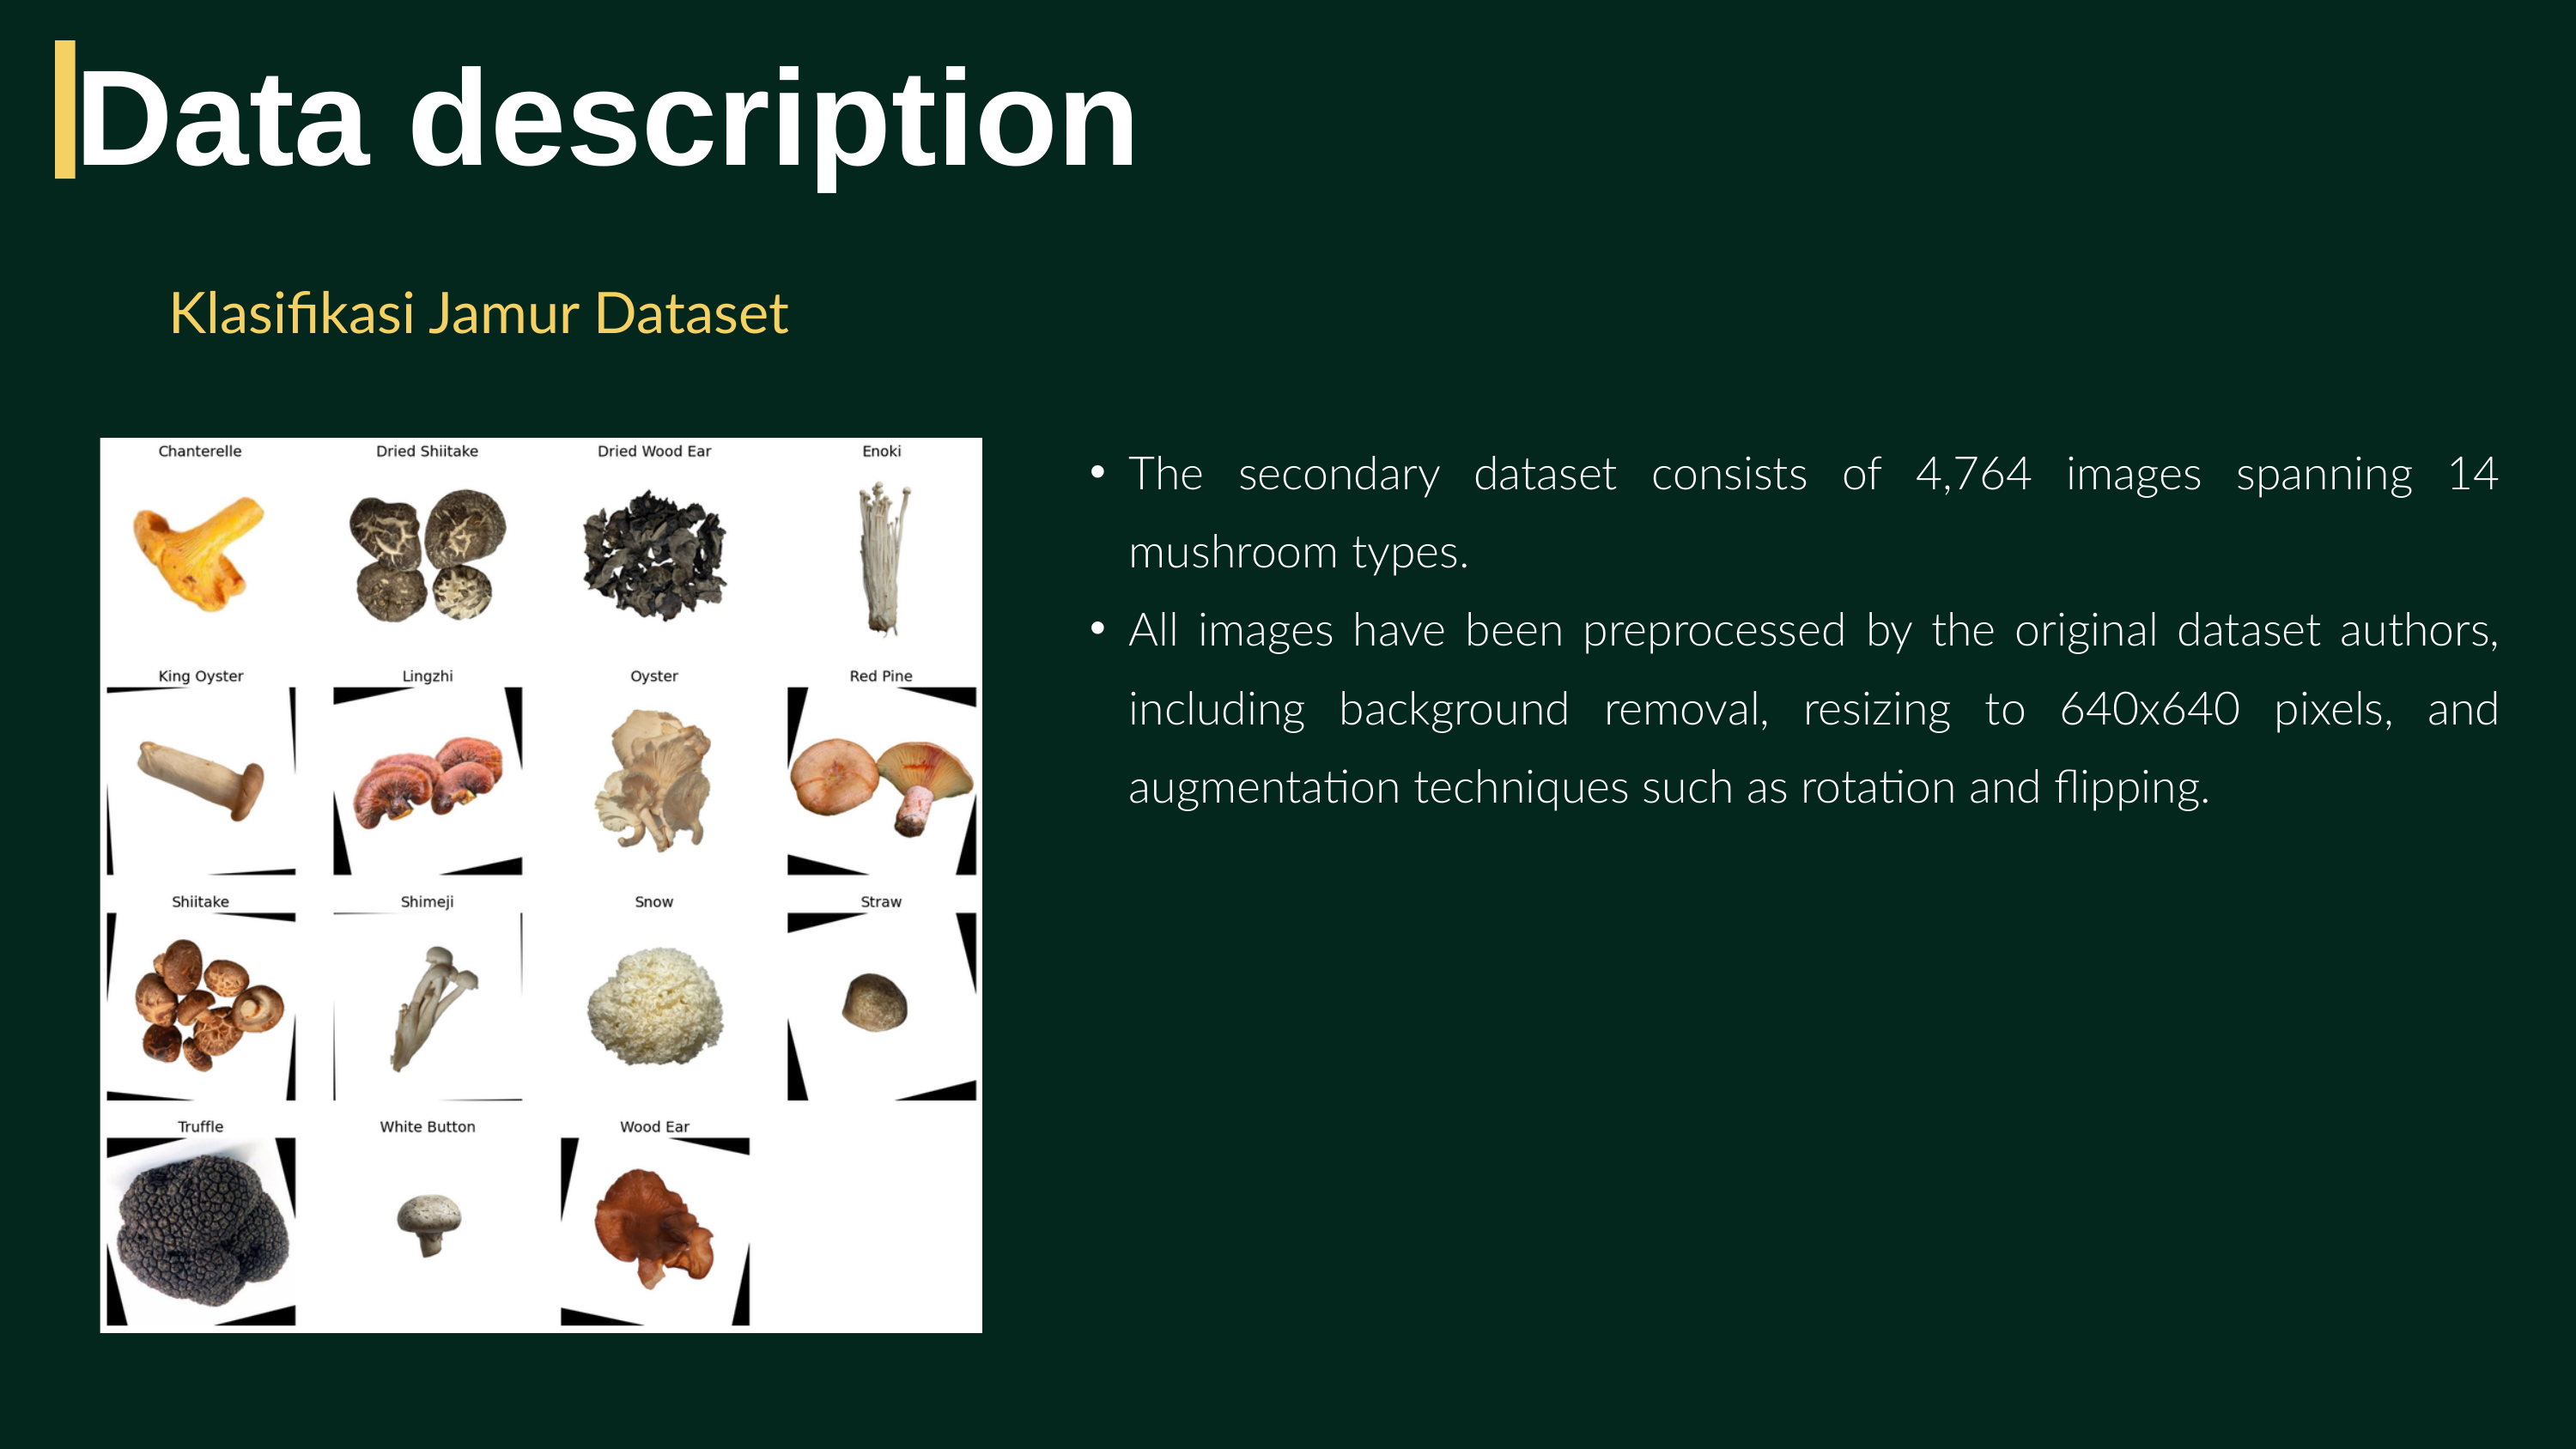

Data description

Klasifikasi Jamur Dataset
The secondary dataset consists of 4,764 images spanning 14 mushroom types.
All images have been preprocessed by the original dataset authors, including background removal, resizing to 640x640 pixels, and augmentation techniques such as rotation and flipping.